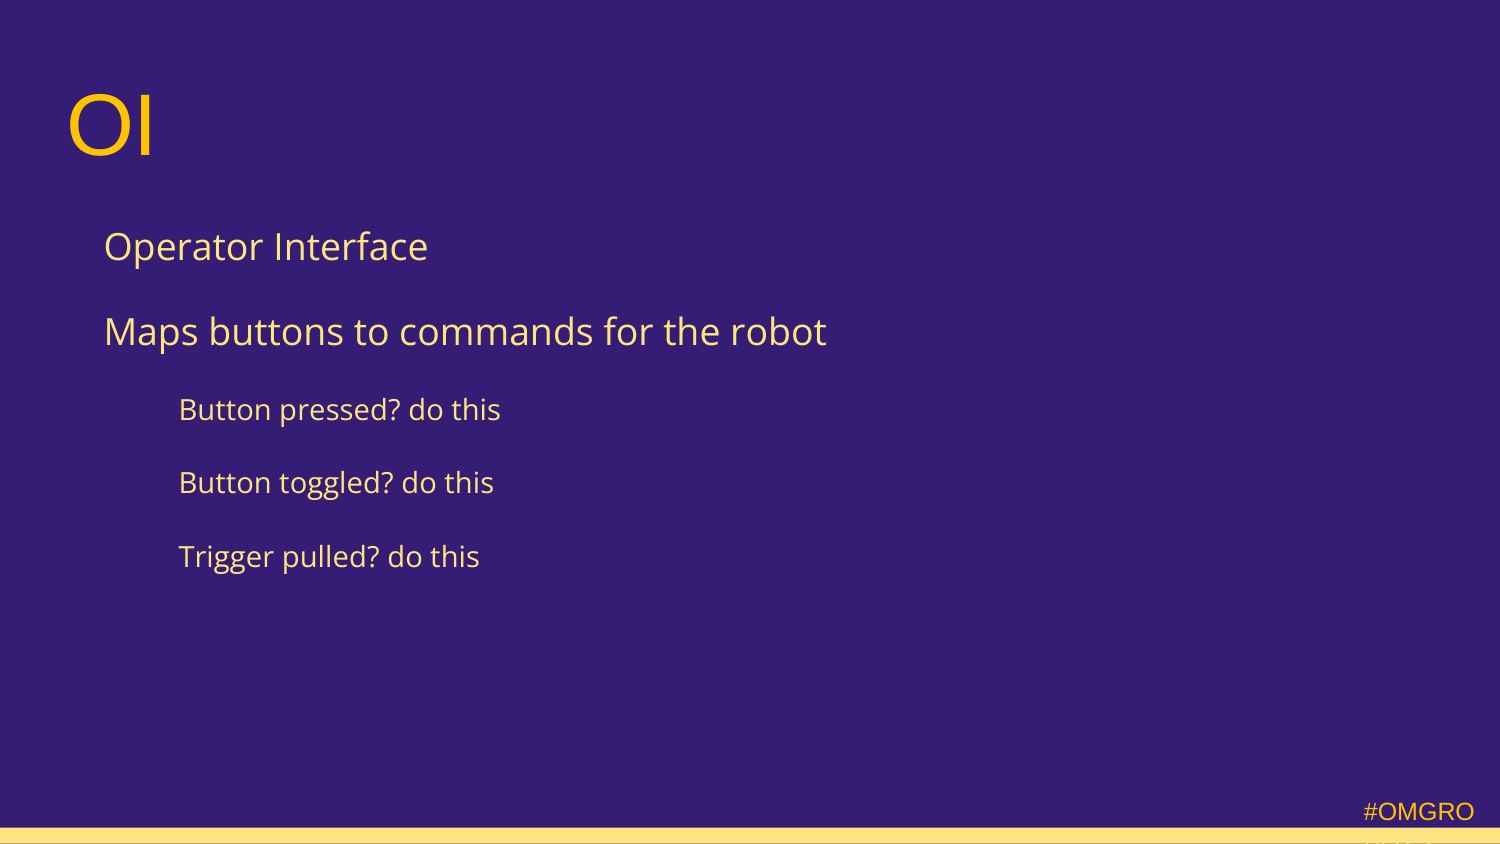

# OI
Operator Interface
Maps buttons to commands for the robot
Button pressed? do this
Button toggled? do this
Trigger pulled? do this